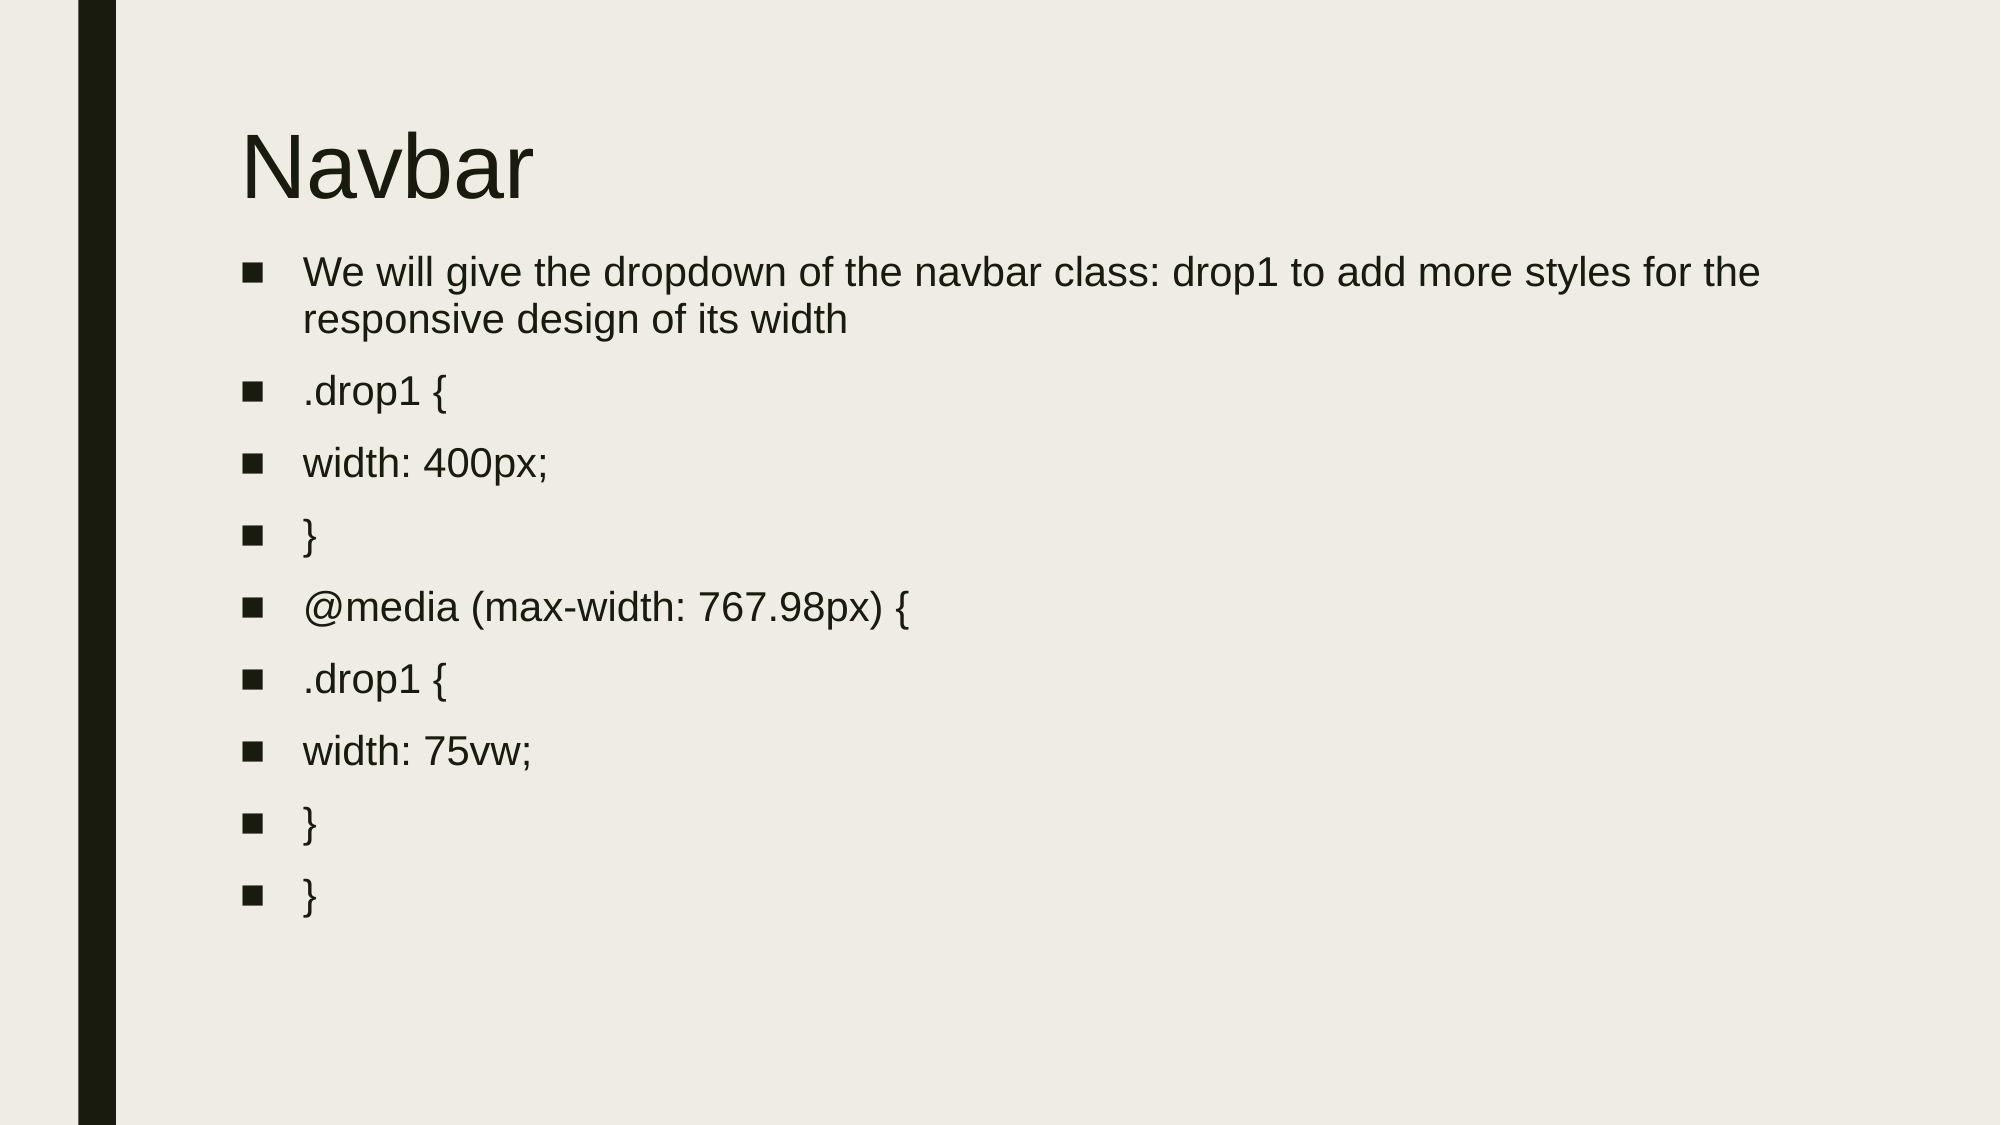

# Navbar
We will give the dropdown of the navbar class: drop1 to add more styles for the responsive design of its width
.drop1 {
width: 400px;
}
@media (max-width: 767.98px) {
.drop1 {
width: 75vw;
}
}